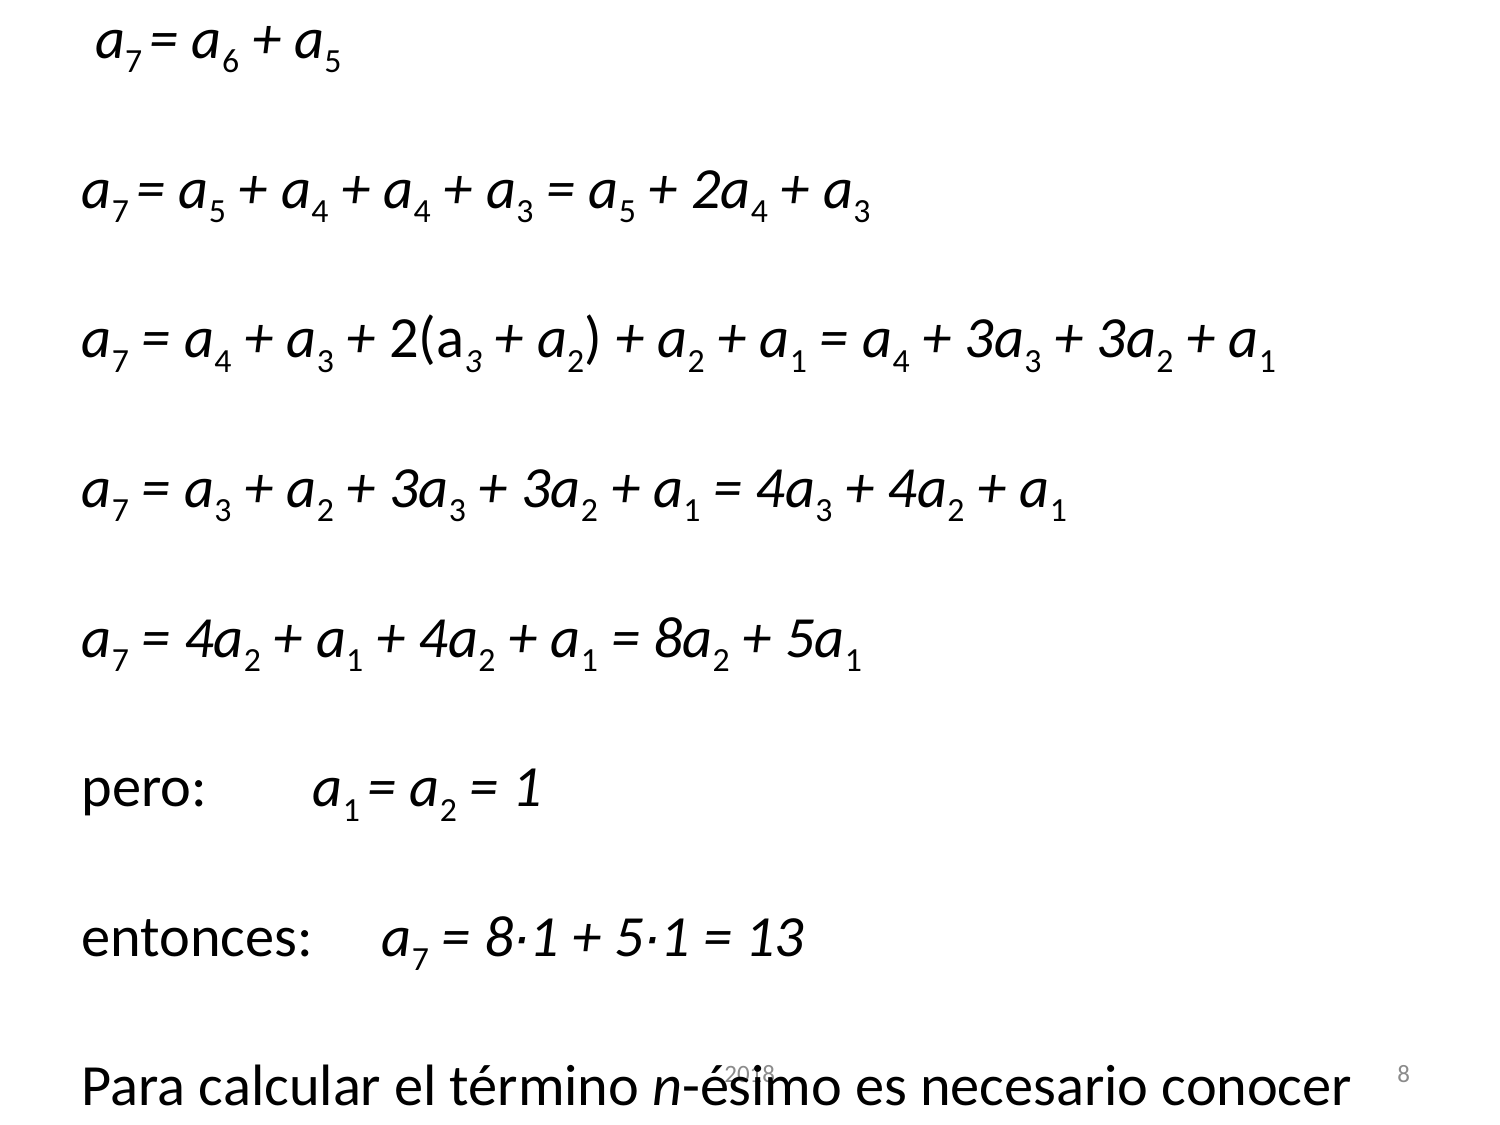

a7 = a6 + a5

a7 = a5 + a4 + a4 + a3 = a5 + 2a4 + a3

a7 = a4 + a3 + 2(a3 + a2) + a2 + a1 = a4 + 3a3 + 3a2 + a1

a7 = a3 + a2 + 3a3 + 3a2 + a1 = 4a3 + 4a2 + a1

a7 = 4a2 + a1 + 4a2 + a1 = 8a2 + 5a1

pero:        a1 = a2 = 1

entonces:  	a7 = 8∙1 + 5∙1 = 13

Para calcular el término n-ésimo es necesario conocer los términos anteriores.
2018
8